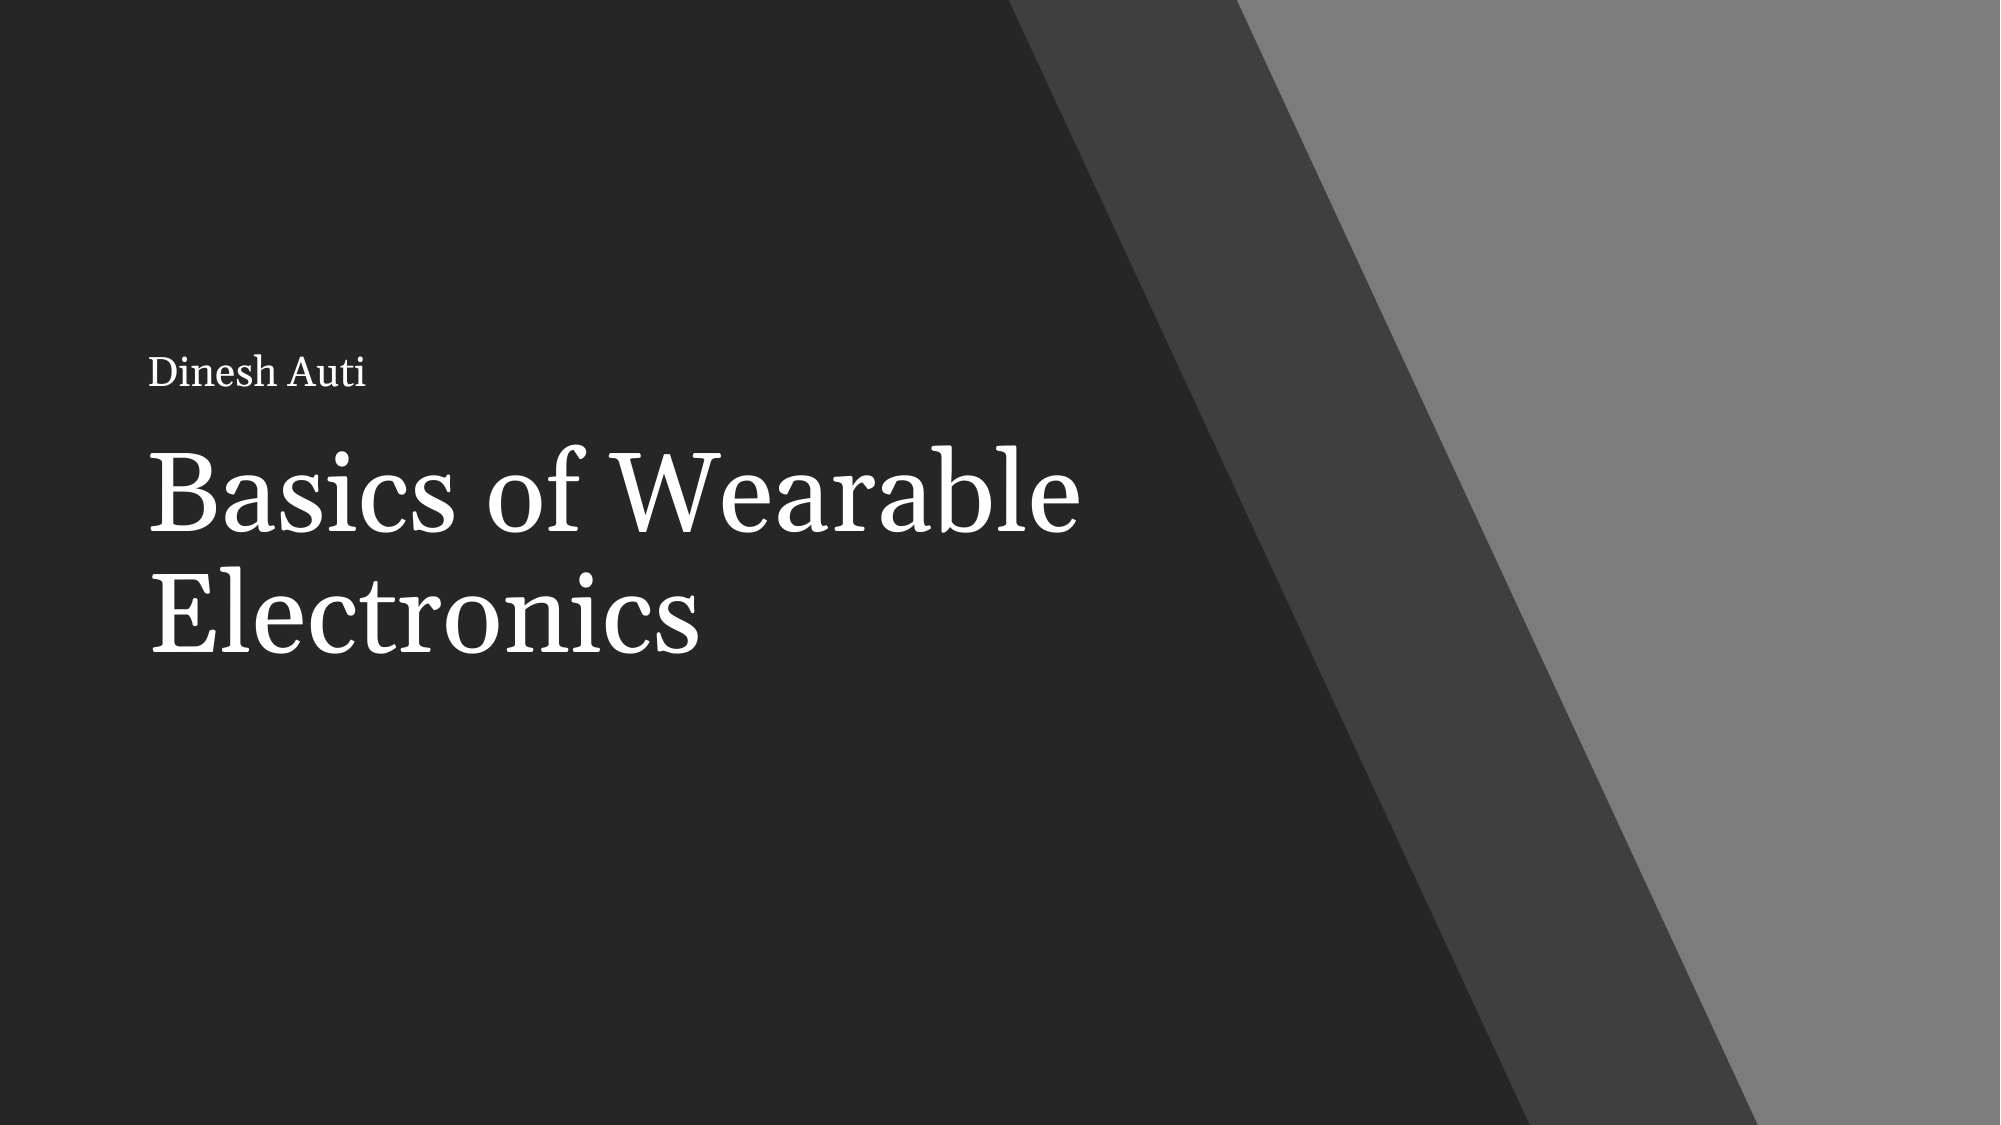

Dinesh Auti
# Basics of Wearable Electronics